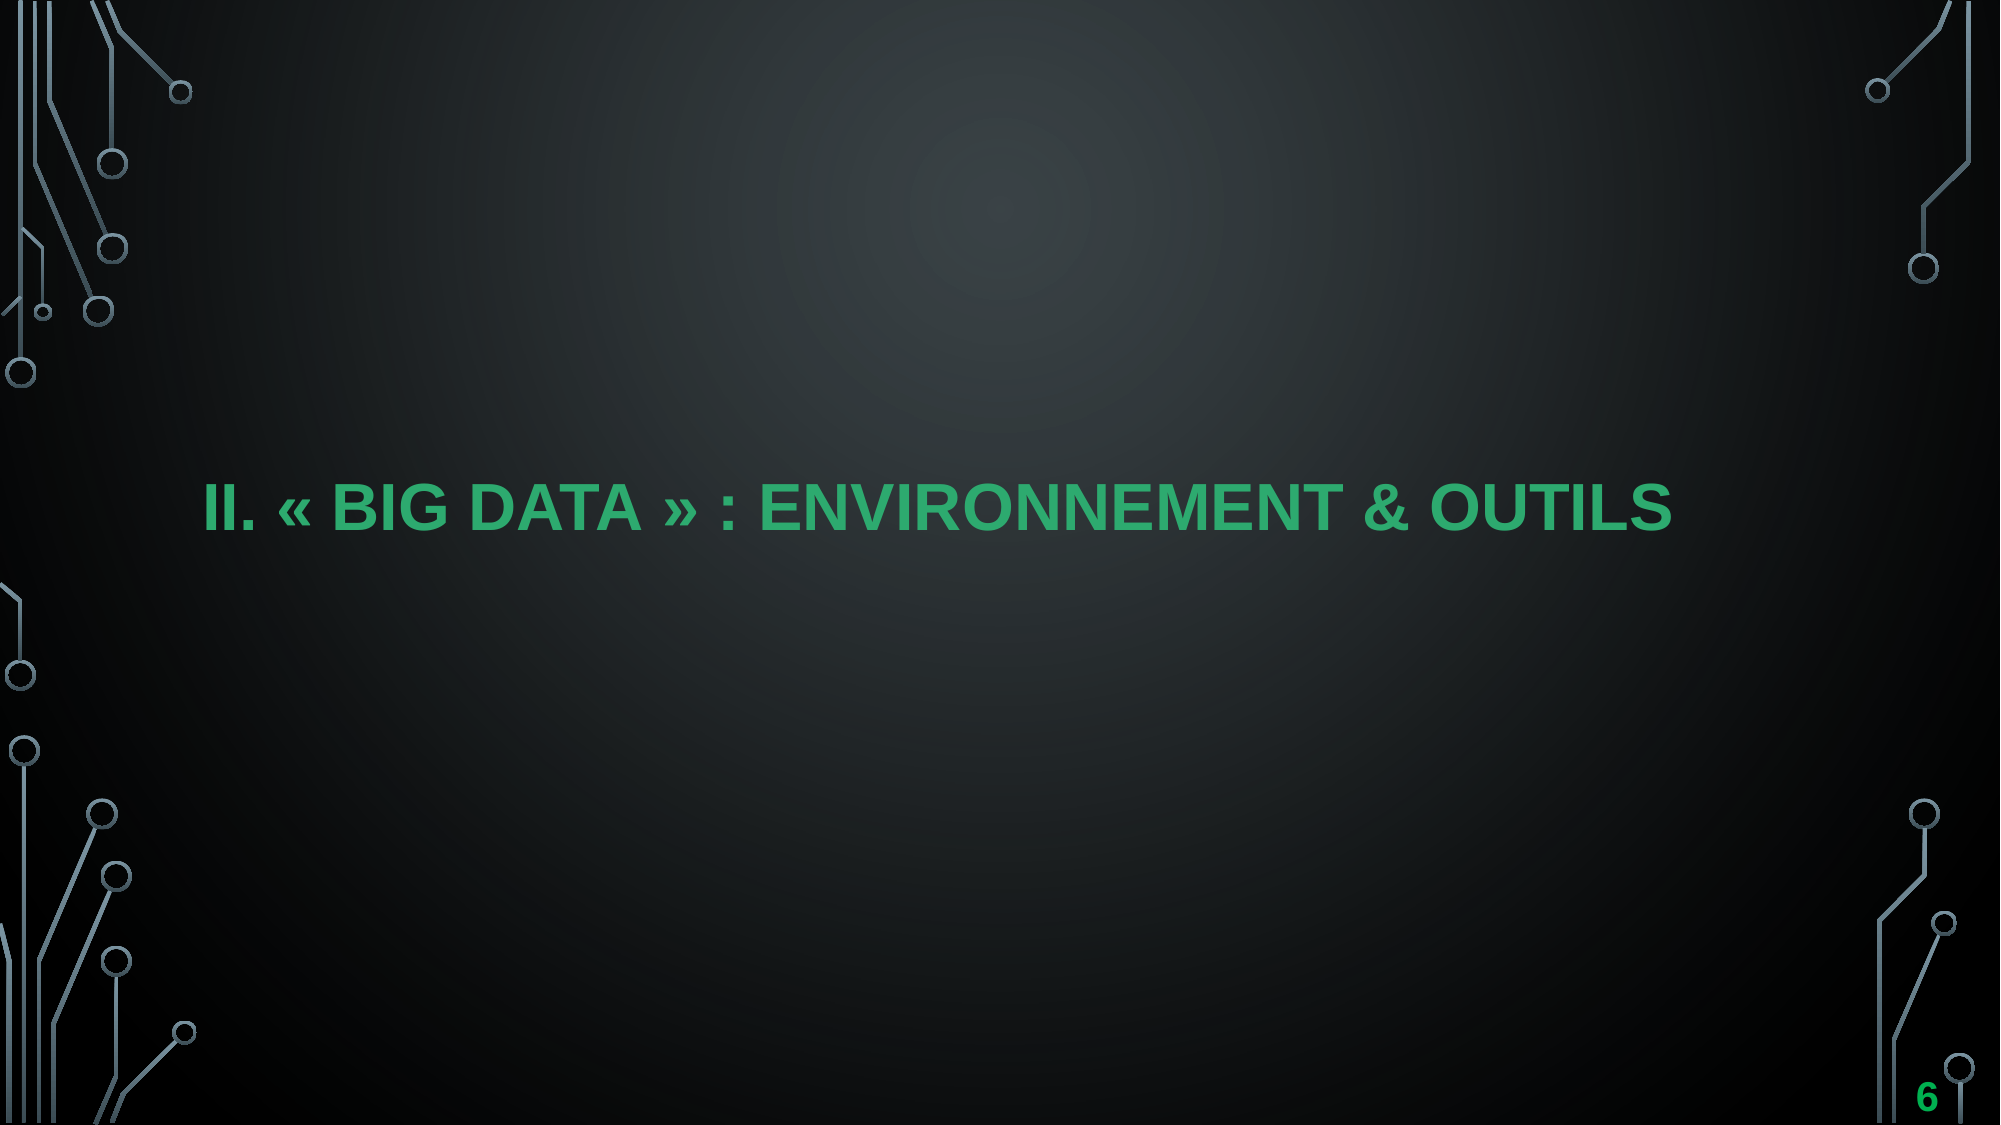

# II. « Big Data » : environnement & outils
6